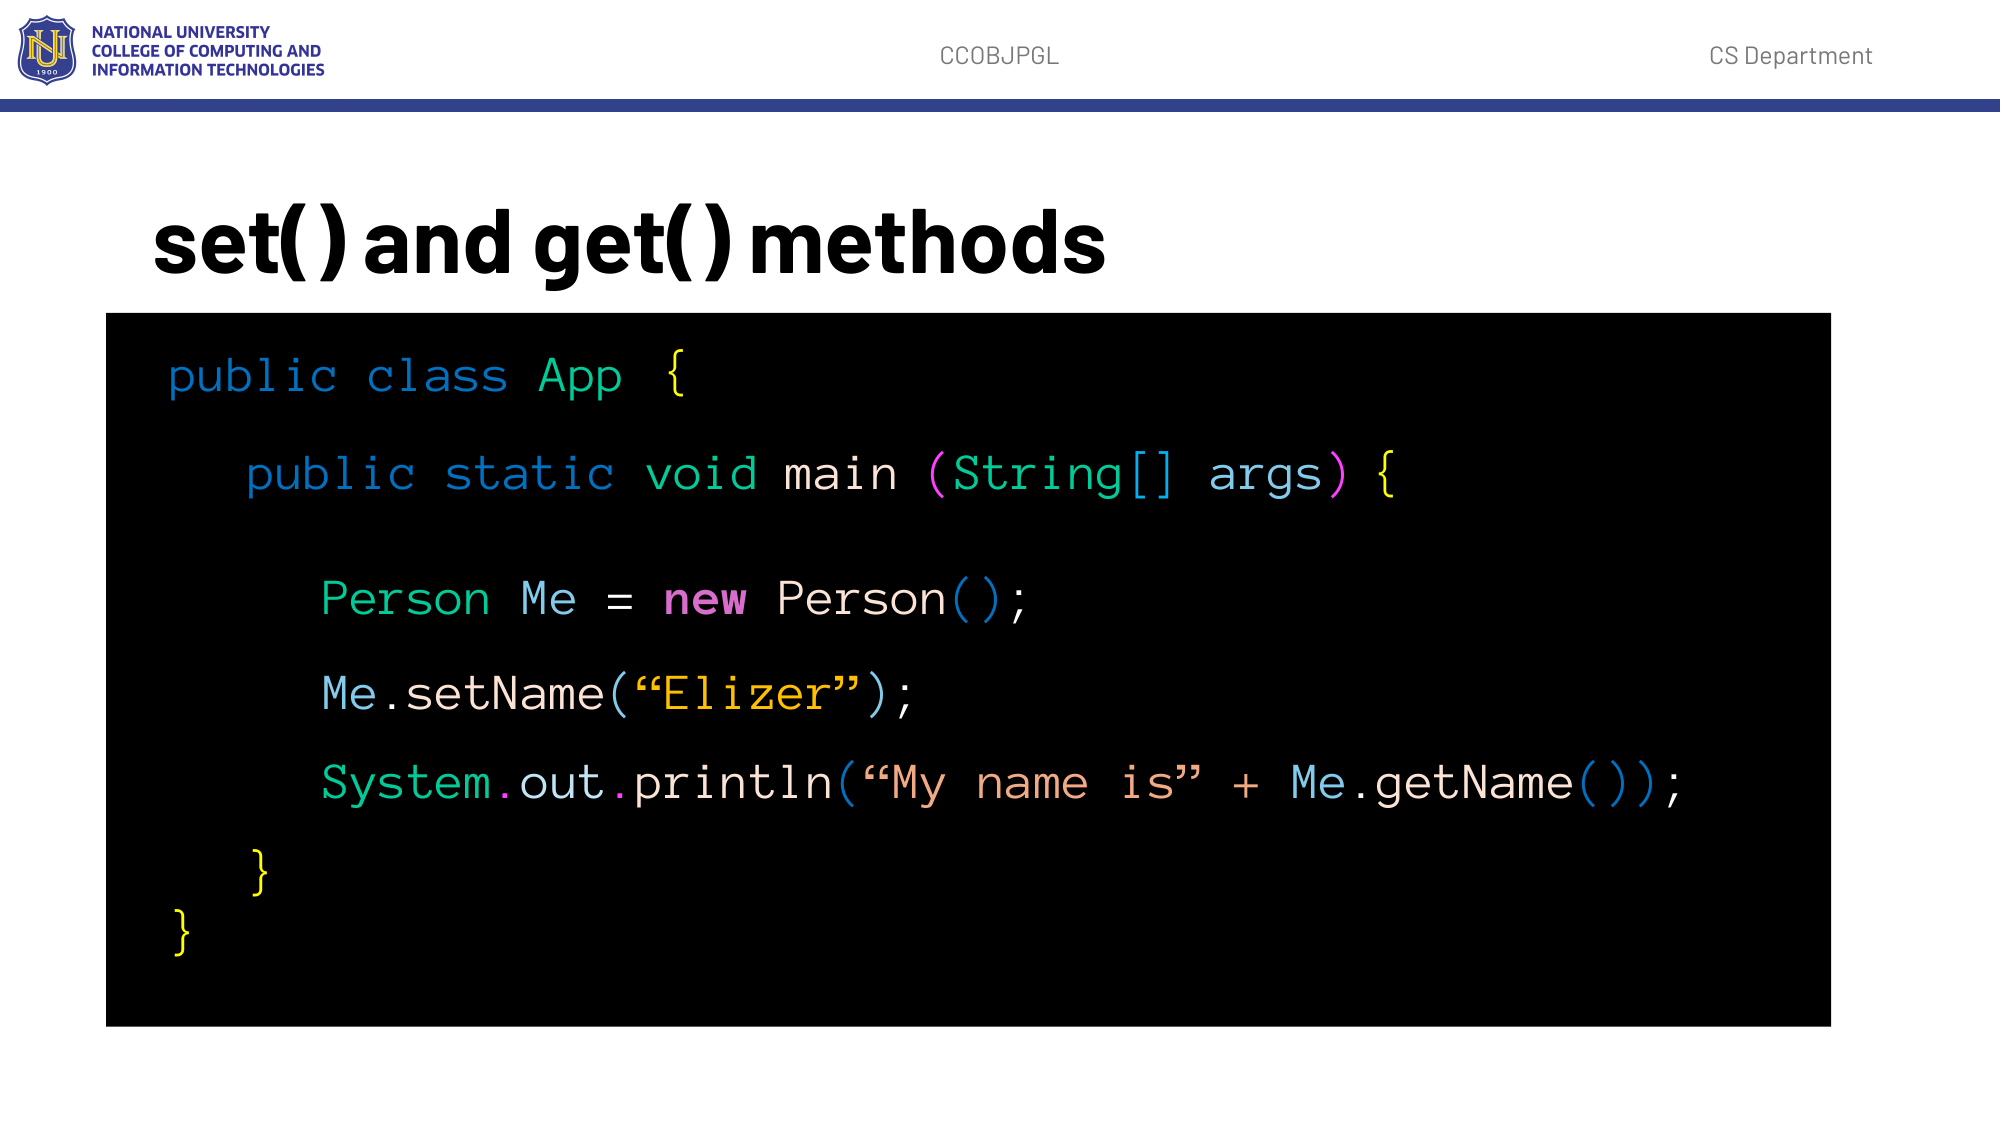

# set() and get() methods

{
public class App
{
public static void
main
(String[] args)
Person Me = new Person();
Me.setName(“Elizer”);
System.out.println(“My name is” + Me.getName());
set() method
}
}